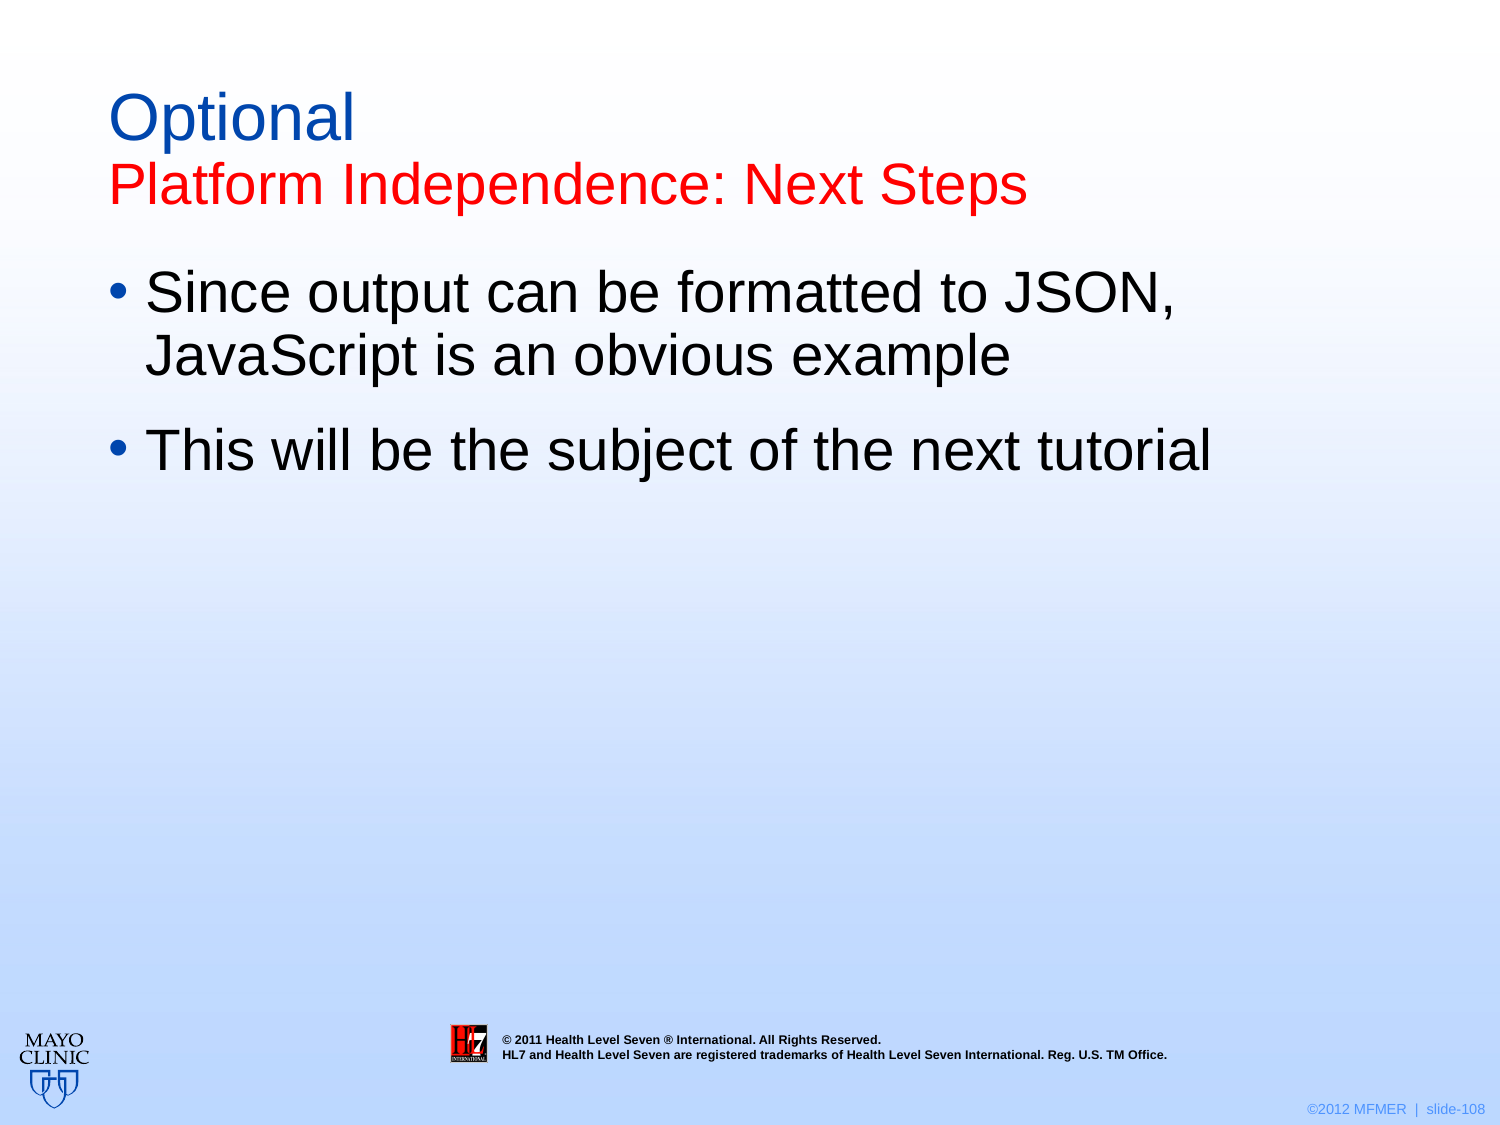

# Optional Platform Independence: Next Steps
Since output can be formatted to JSON, JavaScript is an obvious example
This will be the subject of the next tutorial